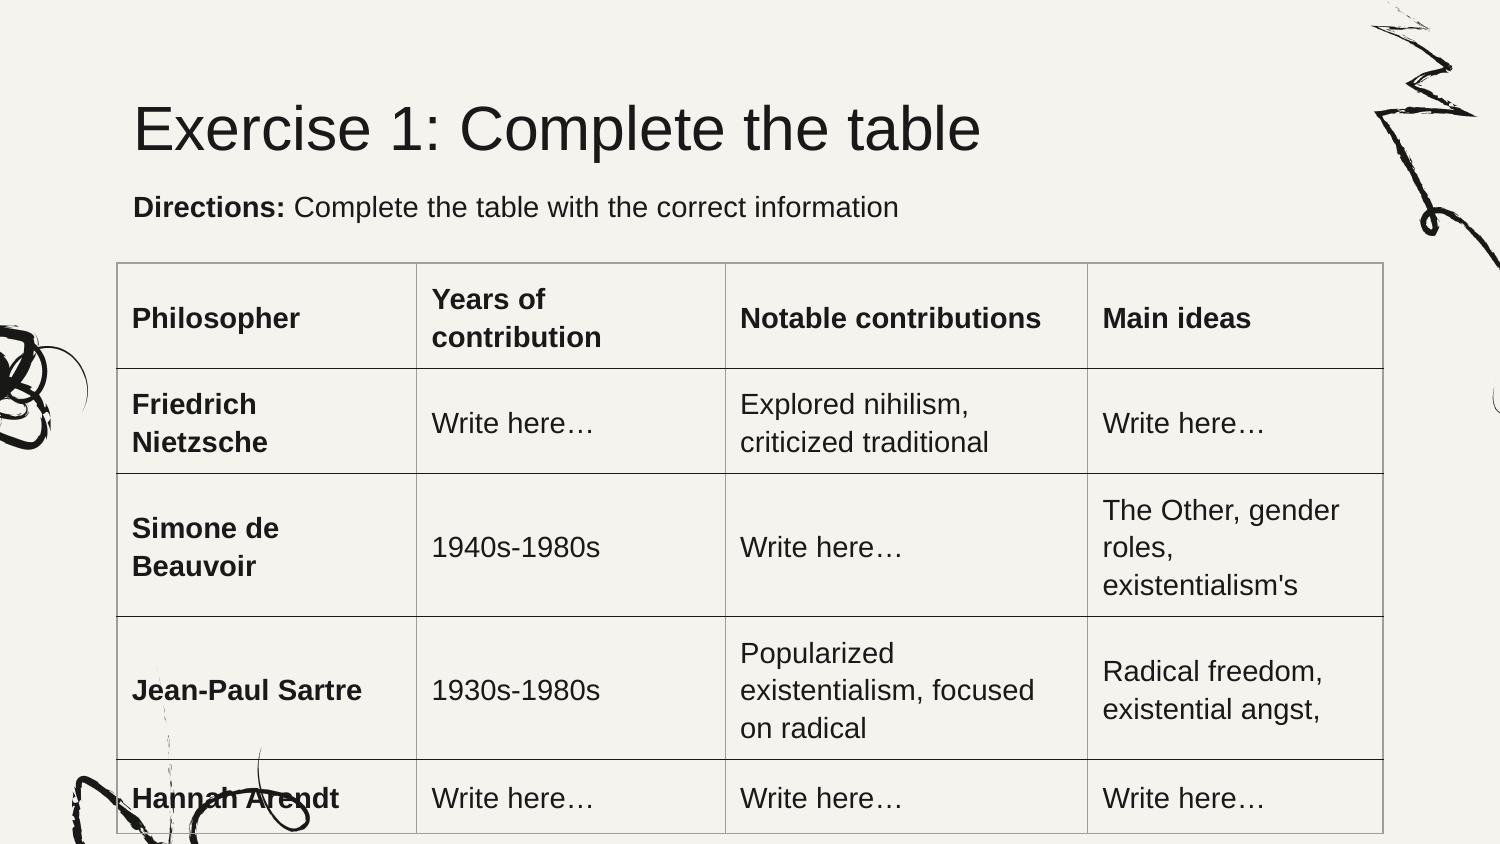

# Exercise 1: Complete the table
Directions: Complete the table with the correct information
| Philosopher | Years of contribution | Notable contributions | Main ideas |
| --- | --- | --- | --- |
| Friedrich Nietzsche | Write here… | Explored nihilism, criticized traditional | Write here… |
| Simone de Beauvoir | 1940s-1980s | Write here… | The Other, gender roles, existentialism's |
| Jean-Paul Sartre | 1930s-1980s | Popularized existentialism, focused on radical | Radical freedom, existential angst, |
| Hannah Arendt | Write here… | Write here… | Write here… |